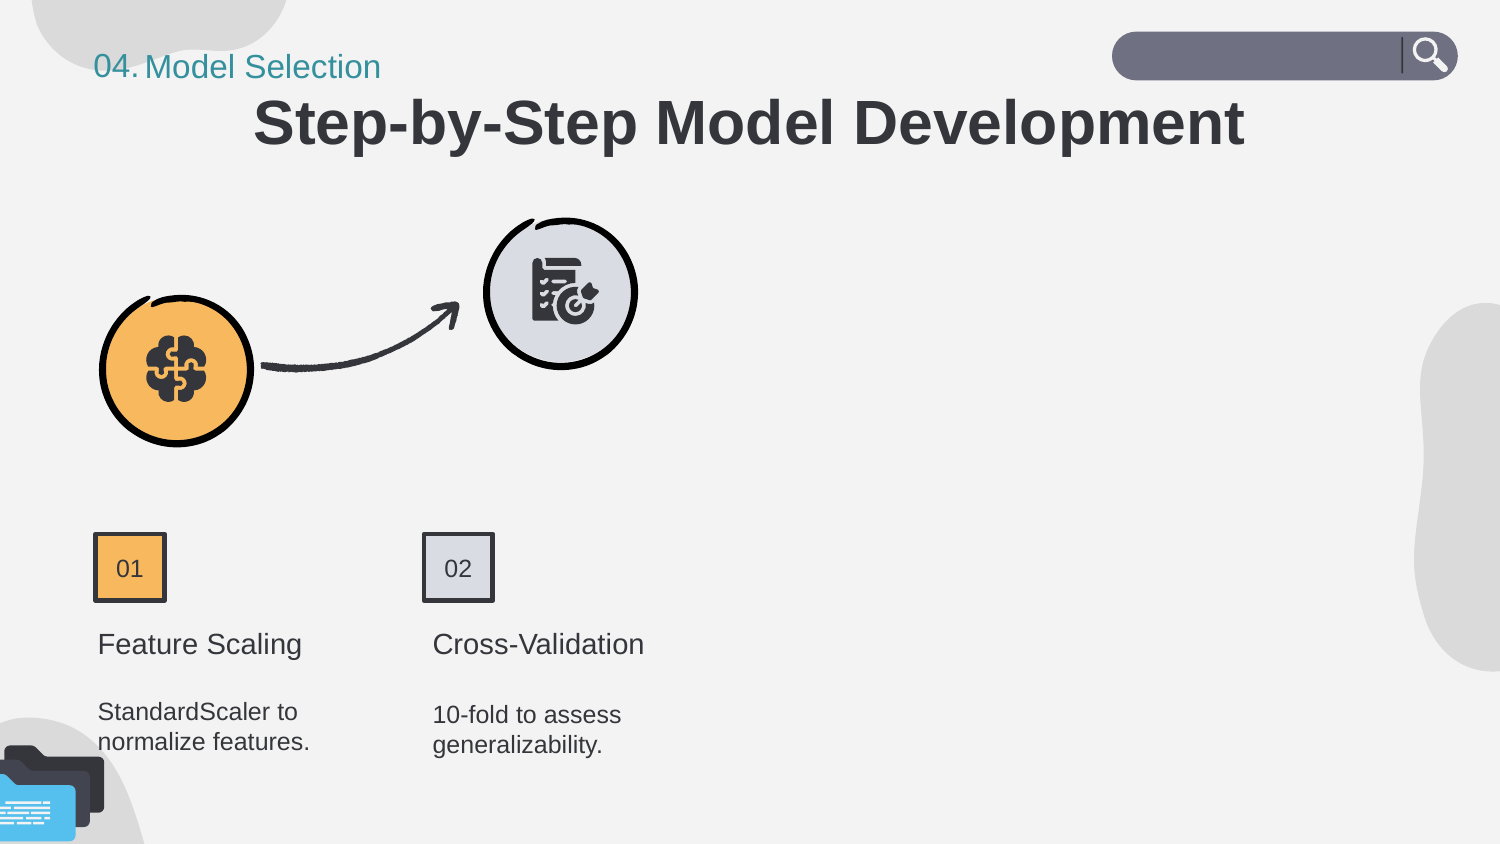

Model Selection
04.
# Step-by-Step Model Development

01
02
04
Feature Scaling
Cross-Validation
Results Summary
StandardScaler to normalize features.
10-fold to assess generalizability.
XGBoost and LightGBM showed strong overall performance.
03
Metrics Used
Accuracy, F1 score, Precision, Recall, and AUC-ROC.